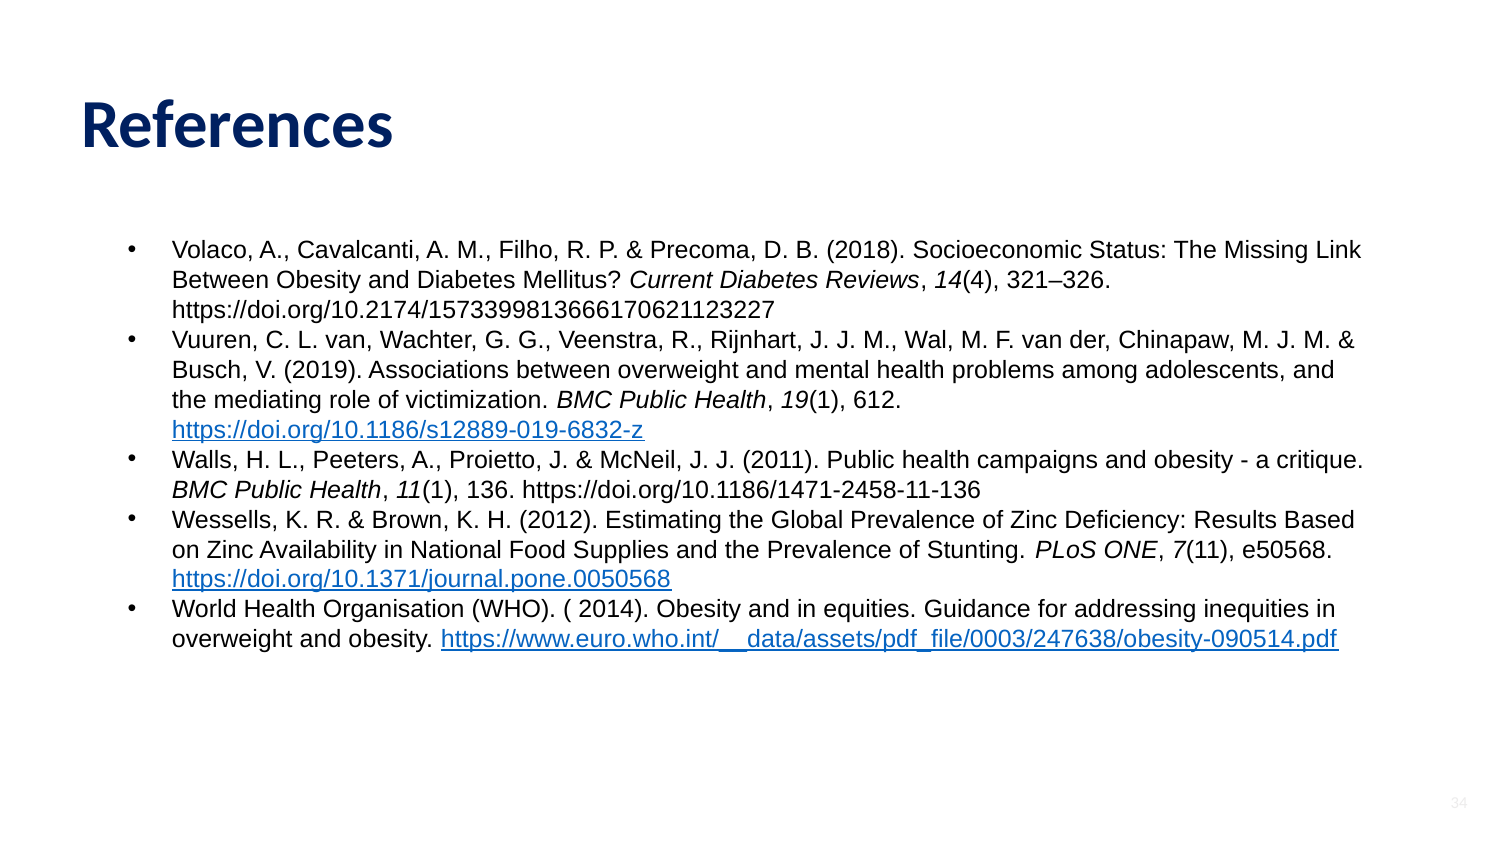

# References
Volaco, A., Cavalcanti, A. M., Filho, R. P. & Precoma, D. B. (2018). Socioeconomic Status: The Missing Link Between Obesity and Diabetes Mellitus? Current Diabetes Reviews, 14(4), 321–326. https://doi.org/10.2174/1573399813666170621123227
Vuuren, C. L. van, Wachter, G. G., Veenstra, R., Rijnhart, J. J. M., Wal, M. F. van der, Chinapaw, M. J. M. & Busch, V. (2019). Associations between overweight and mental health problems among adolescents, and the mediating role of victimization. BMC Public Health, 19(1), 612. https://doi.org/10.1186/s12889-019-6832-z
Walls, H. L., Peeters, A., Proietto, J. & McNeil, J. J. (2011). Public health campaigns and obesity - a critique. BMC Public Health, 11(1), 136. https://doi.org/10.1186/1471-2458-11-136
Wessells, K. R. & Brown, K. H. (2012). Estimating the Global Prevalence of Zinc Deficiency: Results Based on Zinc Availability in National Food Supplies and the Prevalence of Stunting. PLoS ONE, 7(11), e50568. https://doi.org/10.1371/journal.pone.0050568
World Health Organisation (WHO). ( 2014). Obesity and in equities. Guidance for addressing inequities in overweight and obesity. https://www.euro.who.int/__data/assets/pdf_file/0003/247638/obesity-090514.pdf

34